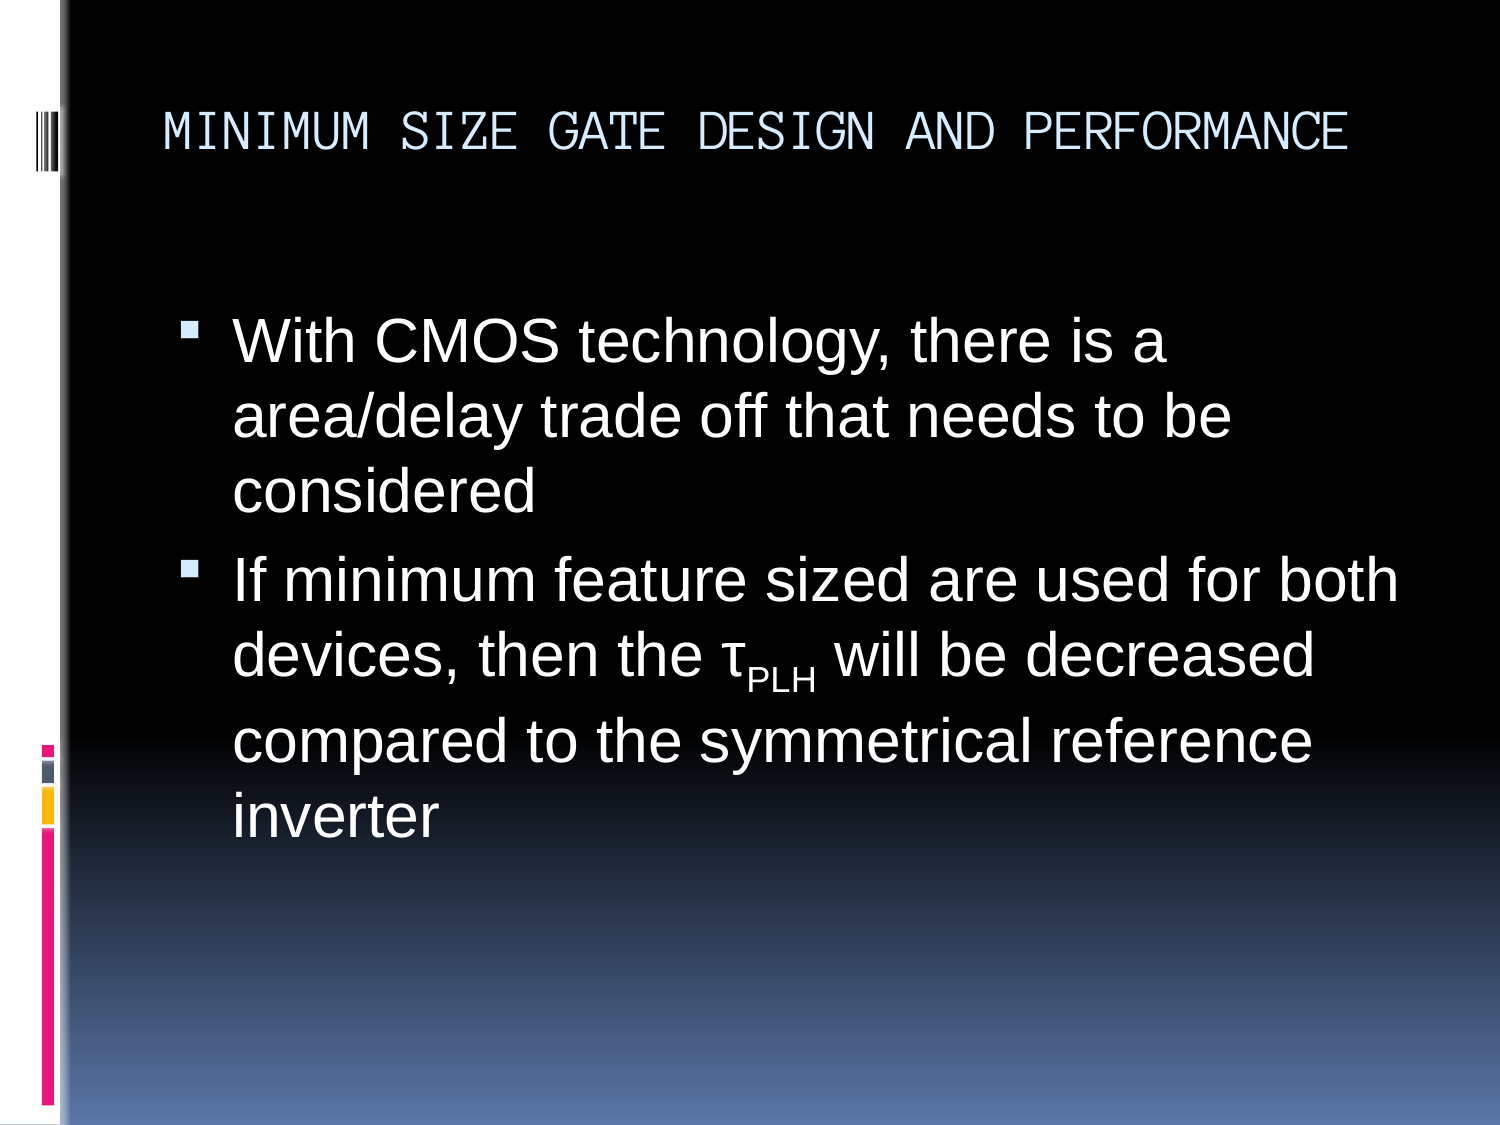

# MINIMUM SIZE GATE DESIGN AND PERFORMANCE
With CMOS technology, there is a area/delay trade off that needs to be considered
If minimum feature sized are used for both devices, then the τPLH will be decreased compared to the symmetrical reference inverter